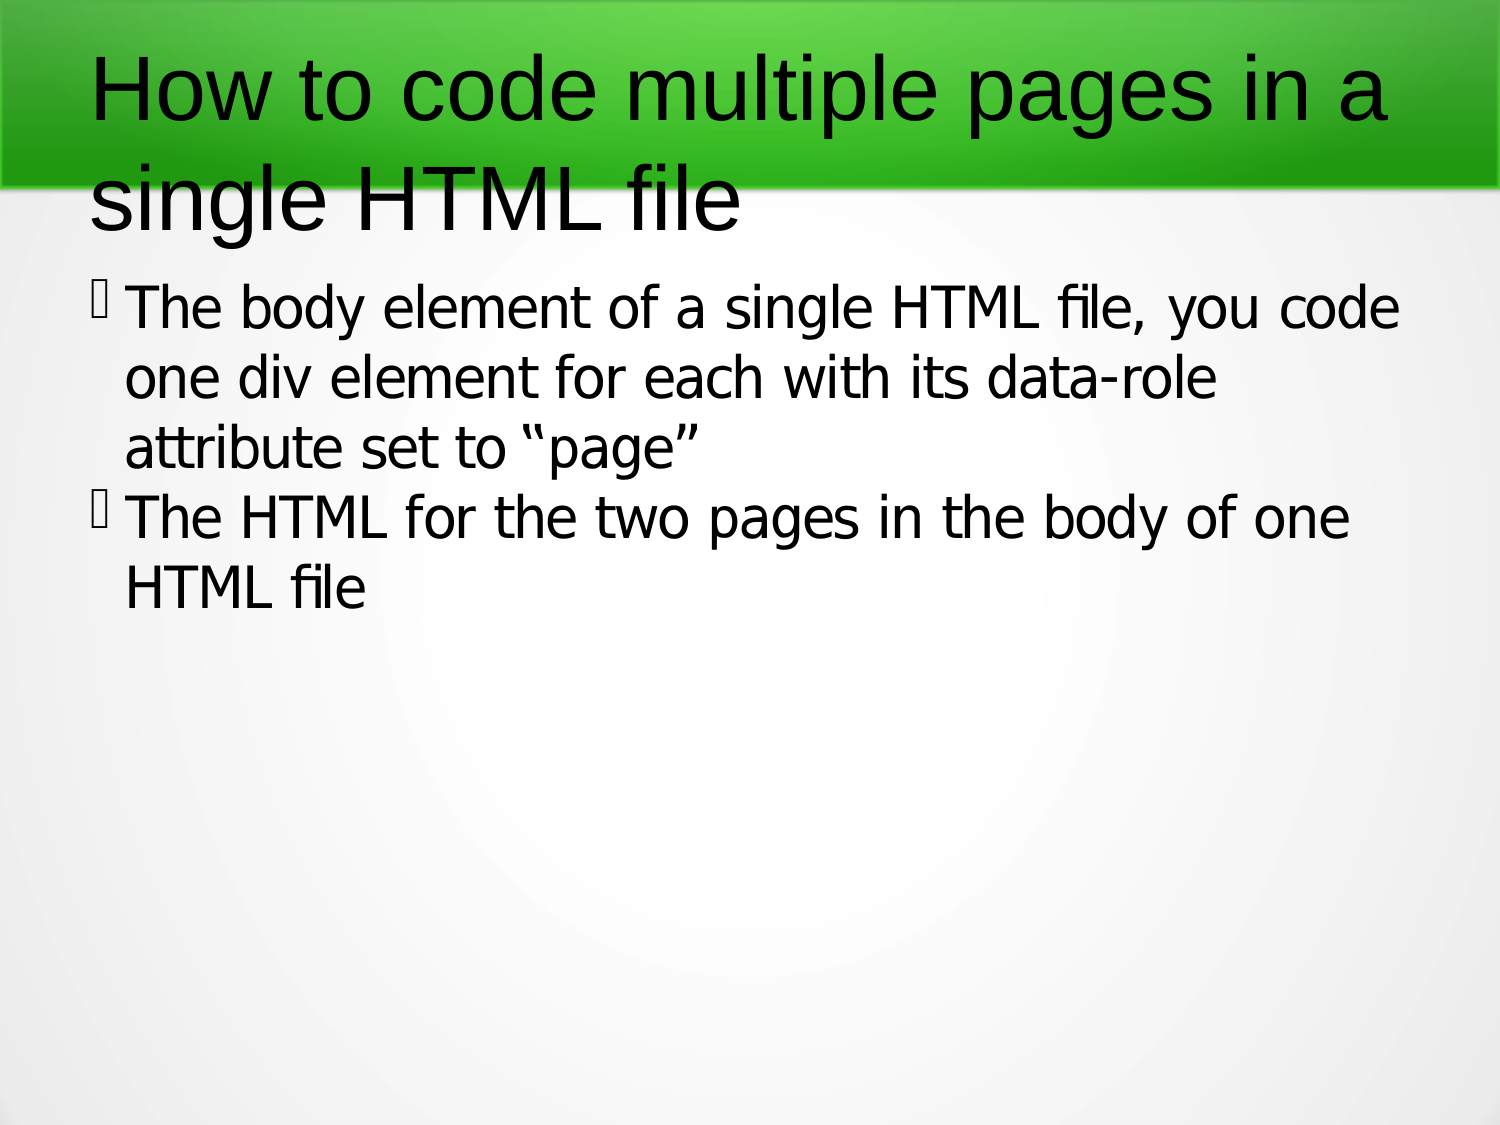

How to code multiple pages in a single HTML file
The body element of a single HTML file, you code one div element for each with its data-role attribute set to “page”
The HTML for the two pages in the body of one HTML file